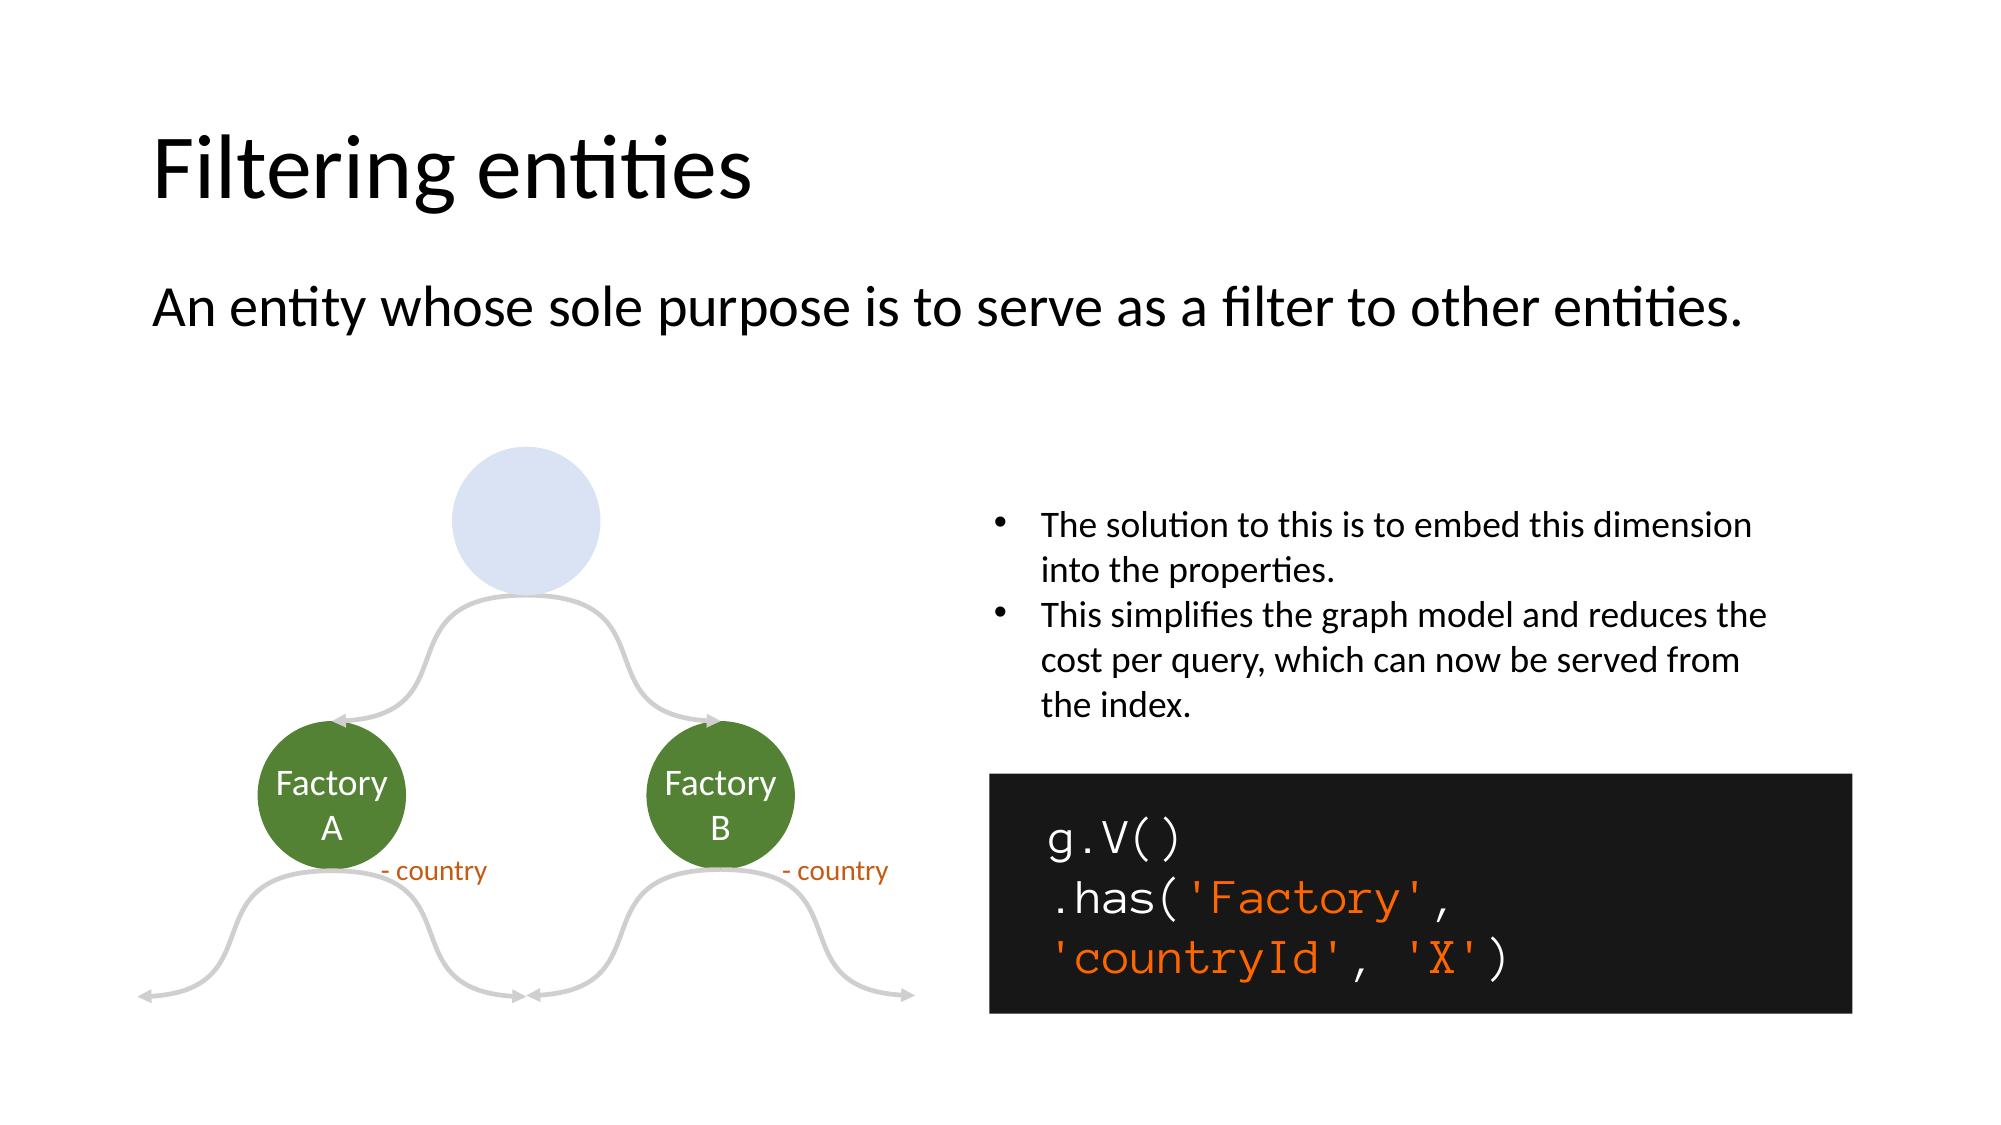

# Filtering entities
An entity whose sole purpose is to serve as a filter to other entities.

- country

Factory A
Factory B
The solution to this is to embed this dimension into the properties.
This simplifies the graph model and reduces the cost per query, which can now be served from the index.
g.V()
.has('Factory', 	'countryId', 'X')
- country